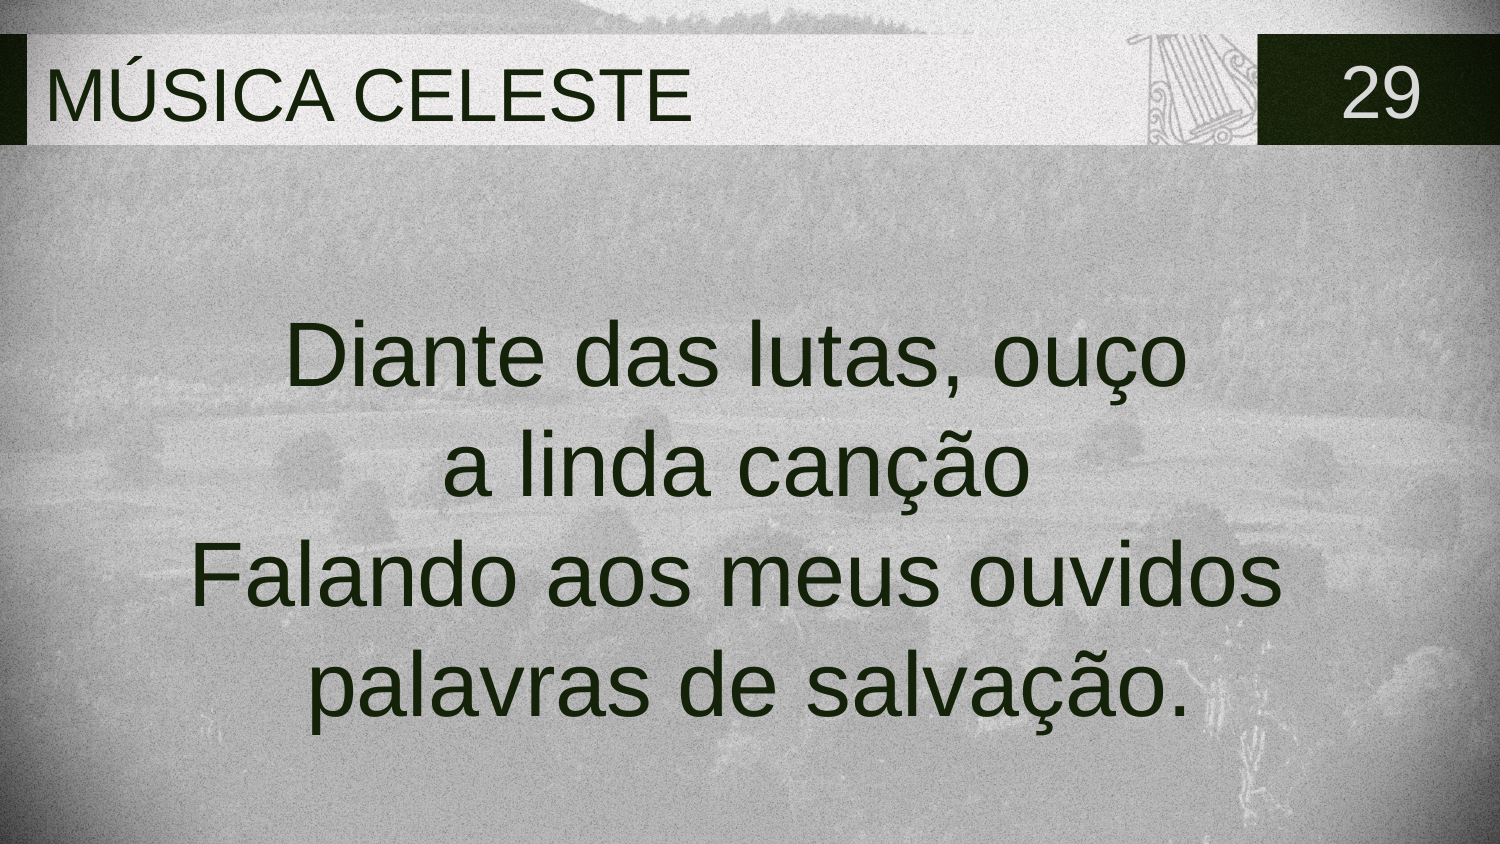

# MÚSICA CELESTE
29
Diante das lutas, ouço
a linda canção
Falando aos meus ouvidos
palavras de salvação.